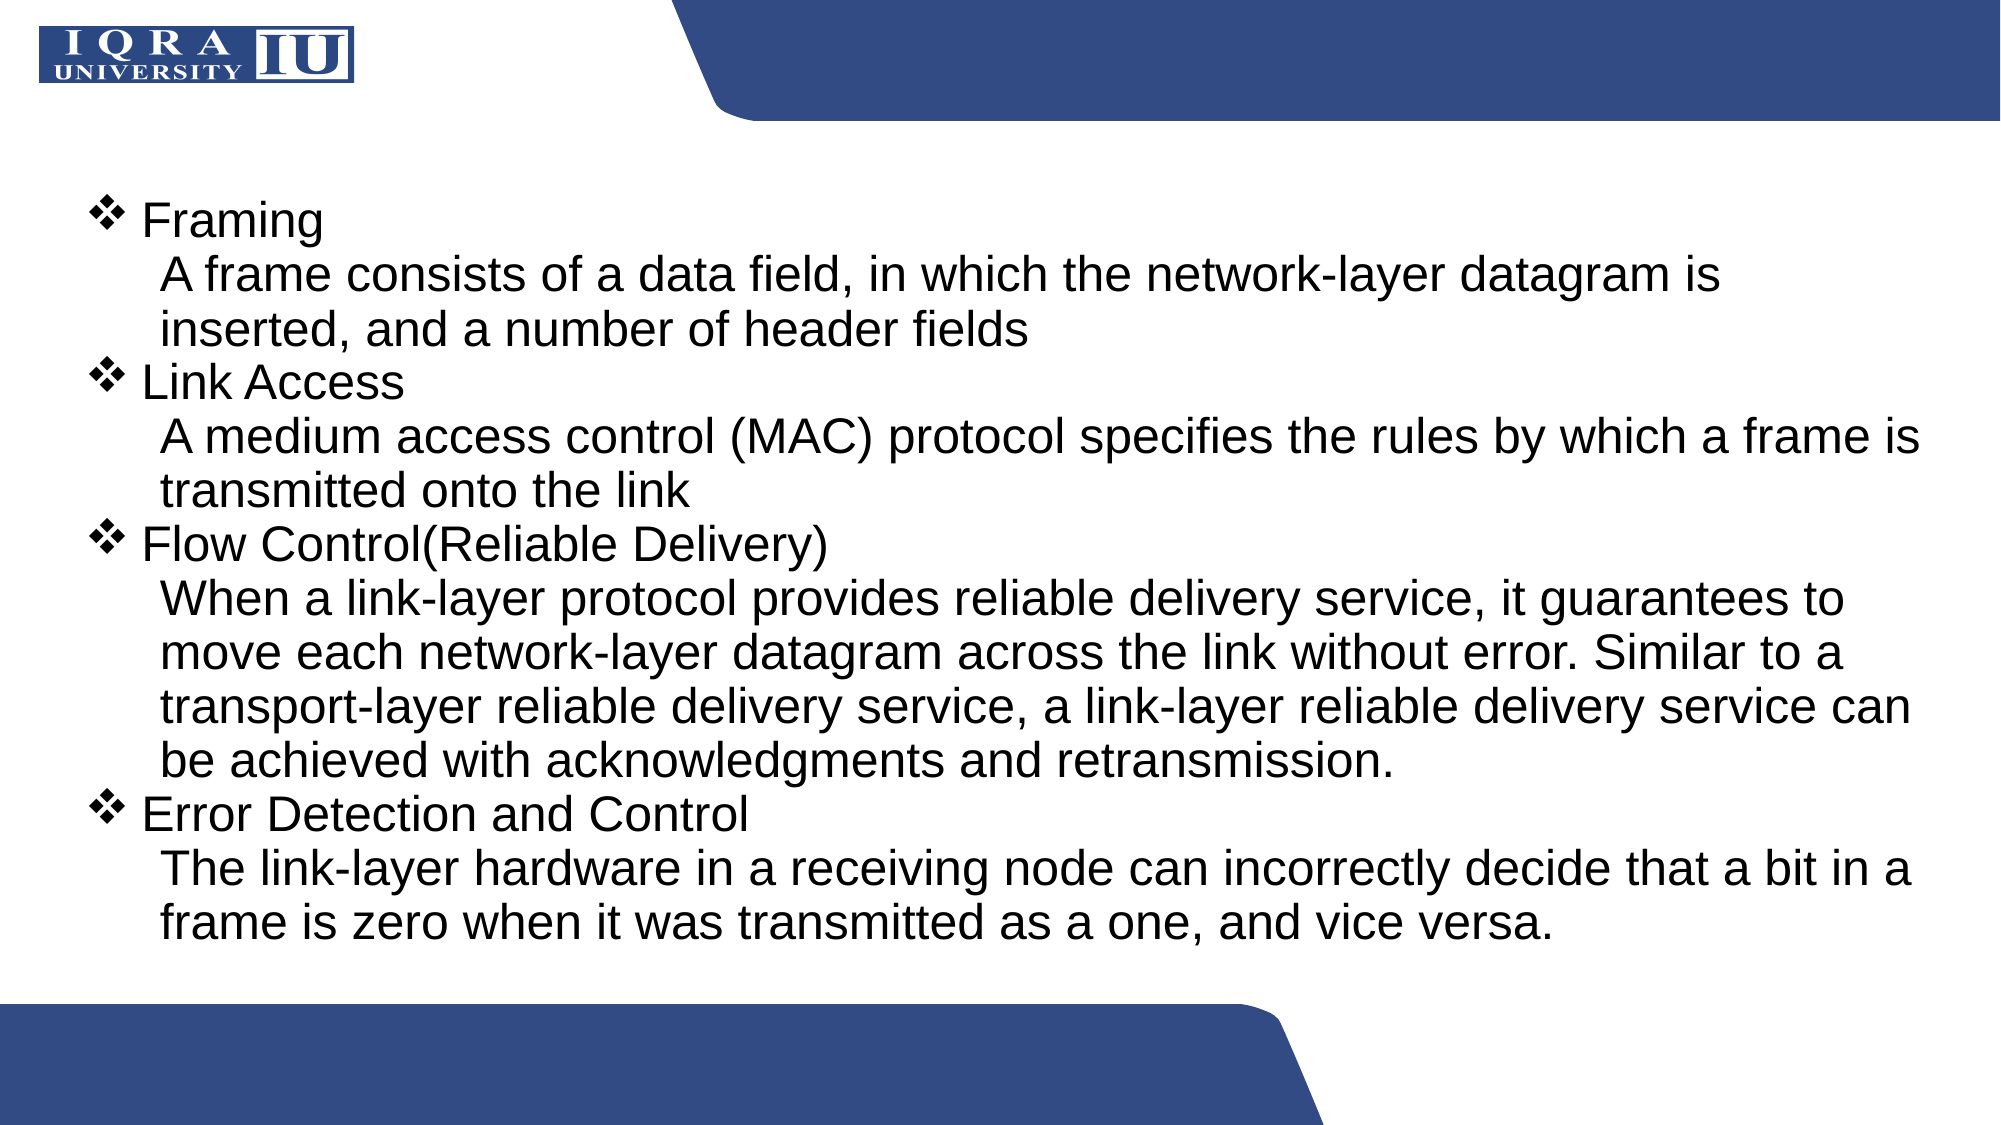

Framing
A frame consists of a data field, in which the network-layer datagram is inserted, and a number of header fields
Link Access
A medium access control (MAC) protocol specifies the rules by which a frame is transmitted onto the link
Flow Control(Reliable Delivery)
When a link-layer protocol provides reliable delivery service, it guarantees to move each network-layer datagram across the link without error. Similar to a transport-layer reliable delivery service, a link-layer reliable delivery service can be achieved with acknowledgments and retransmission.
Error Detection and Control
The link-layer hardware in a receiving node can incorrectly decide that a bit in a frame is zero when it was transmitted as a one, and vice versa.